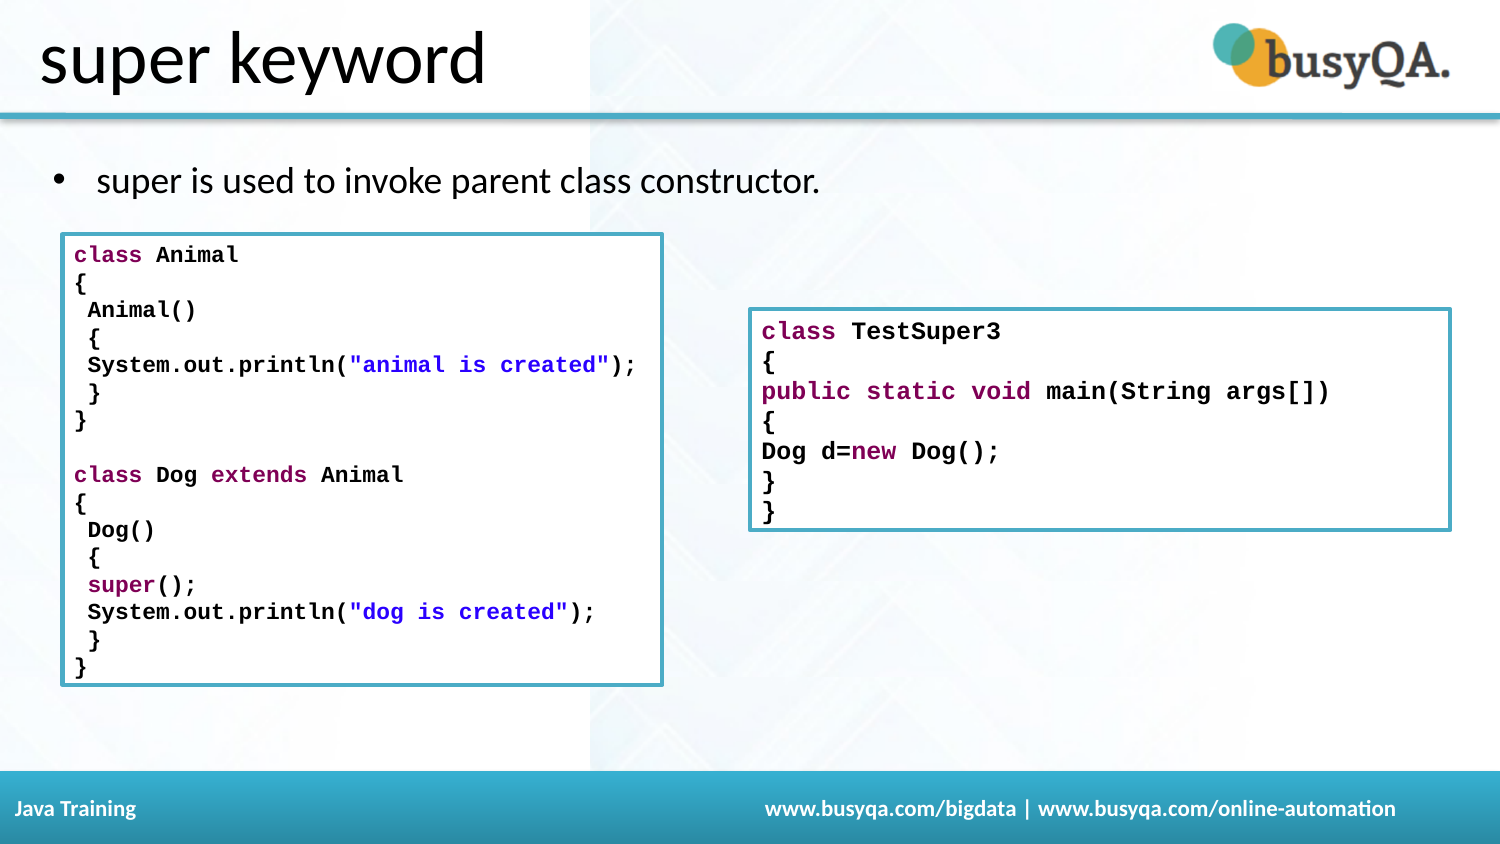

super keyword
# super is used to invoke parent class constructor.
class Animal
{
 Animal()
 {
 System.out.println("animal is created");
 }
}

class Dog extends Animal
{
 Dog()
 {
 super();
 System.out.println("dog is created");
 }
}
class TestSuper3
{
public static void main(String args[])
{
Dog d=new Dog();
}
}
76